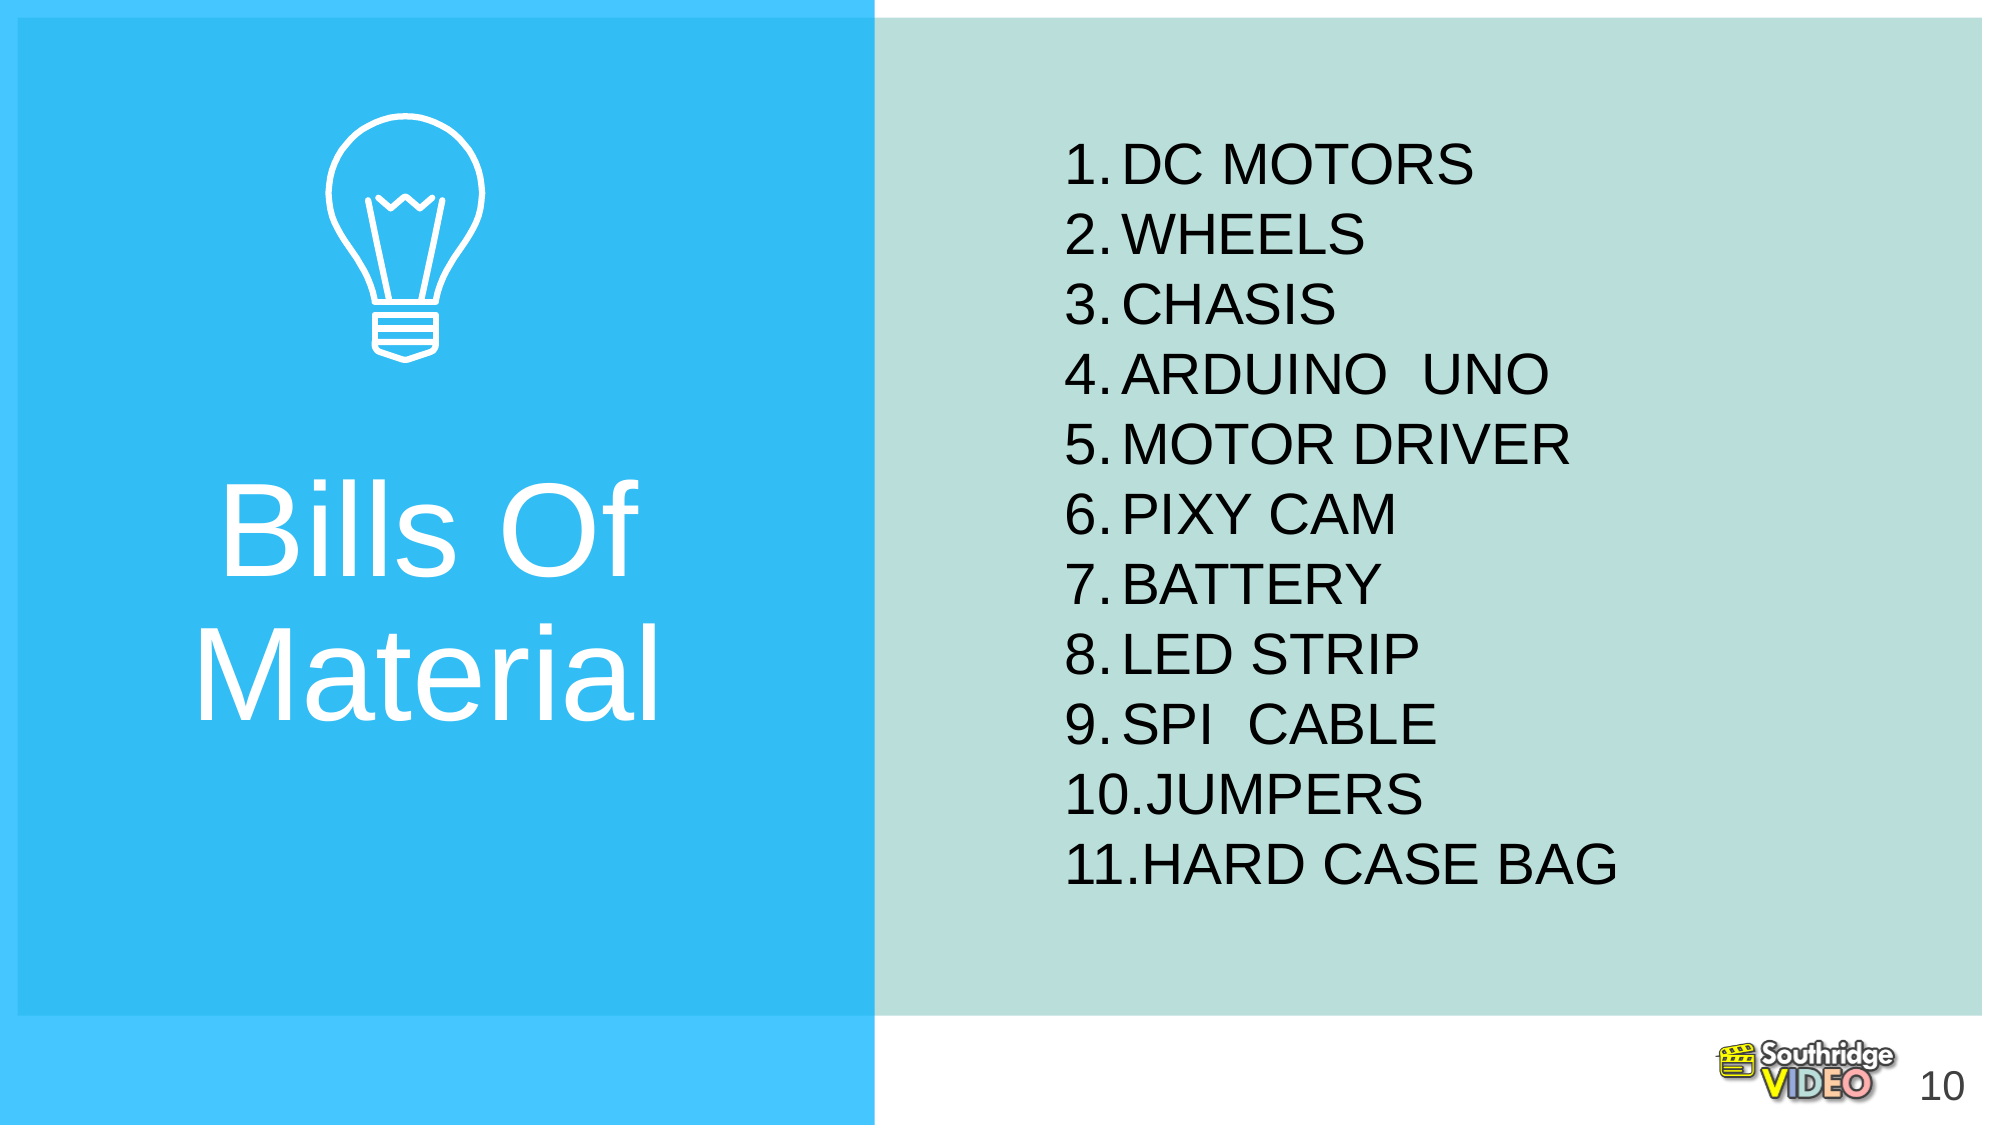

DC MOTORS
WHEELS
CHASIS
ARDUINO  UNO
MOTOR DRIVER
PIXY CAM
BATTERY
LED STRIP
SPI  CABLE
JUMPERS
HARD CASE BAG

Bills Of Material
10